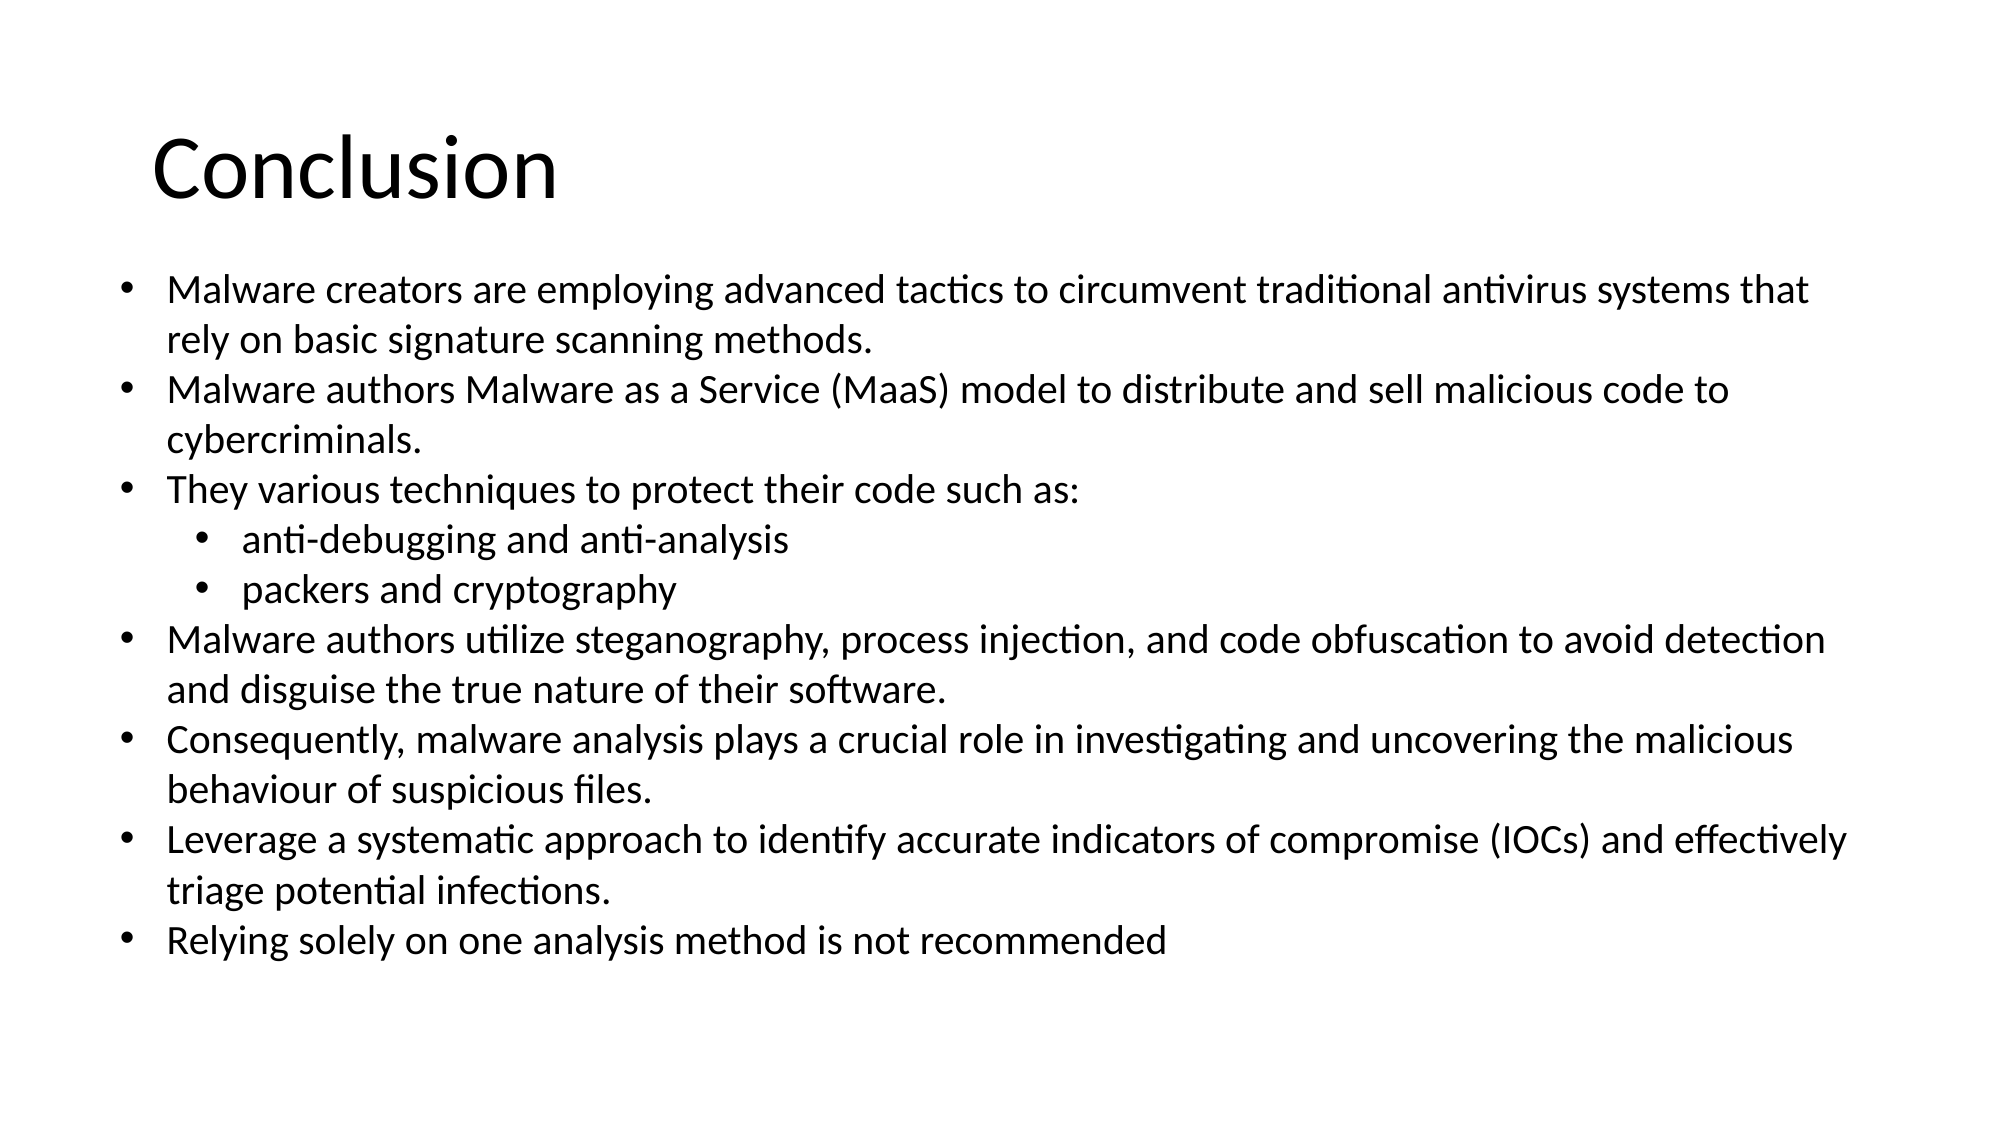

# Conclusion
Malware creators are employing advanced tactics to circumvent traditional antivirus systems that rely on basic signature scanning methods.
Malware authors Malware as a Service (MaaS) model to distribute and sell malicious code to cybercriminals.
They various techniques to protect their code such as:
anti-debugging and anti-analysis
packers and cryptography
Malware authors utilize steganography, process injection, and code obfuscation to avoid detection and disguise the true nature of their software.
Consequently, malware analysis plays a crucial role in investigating and uncovering the malicious behaviour of suspicious files.
Leverage a systematic approach to identify accurate indicators of compromise (IOCs) and effectively triage potential infections.
Relying solely on one analysis method is not recommended